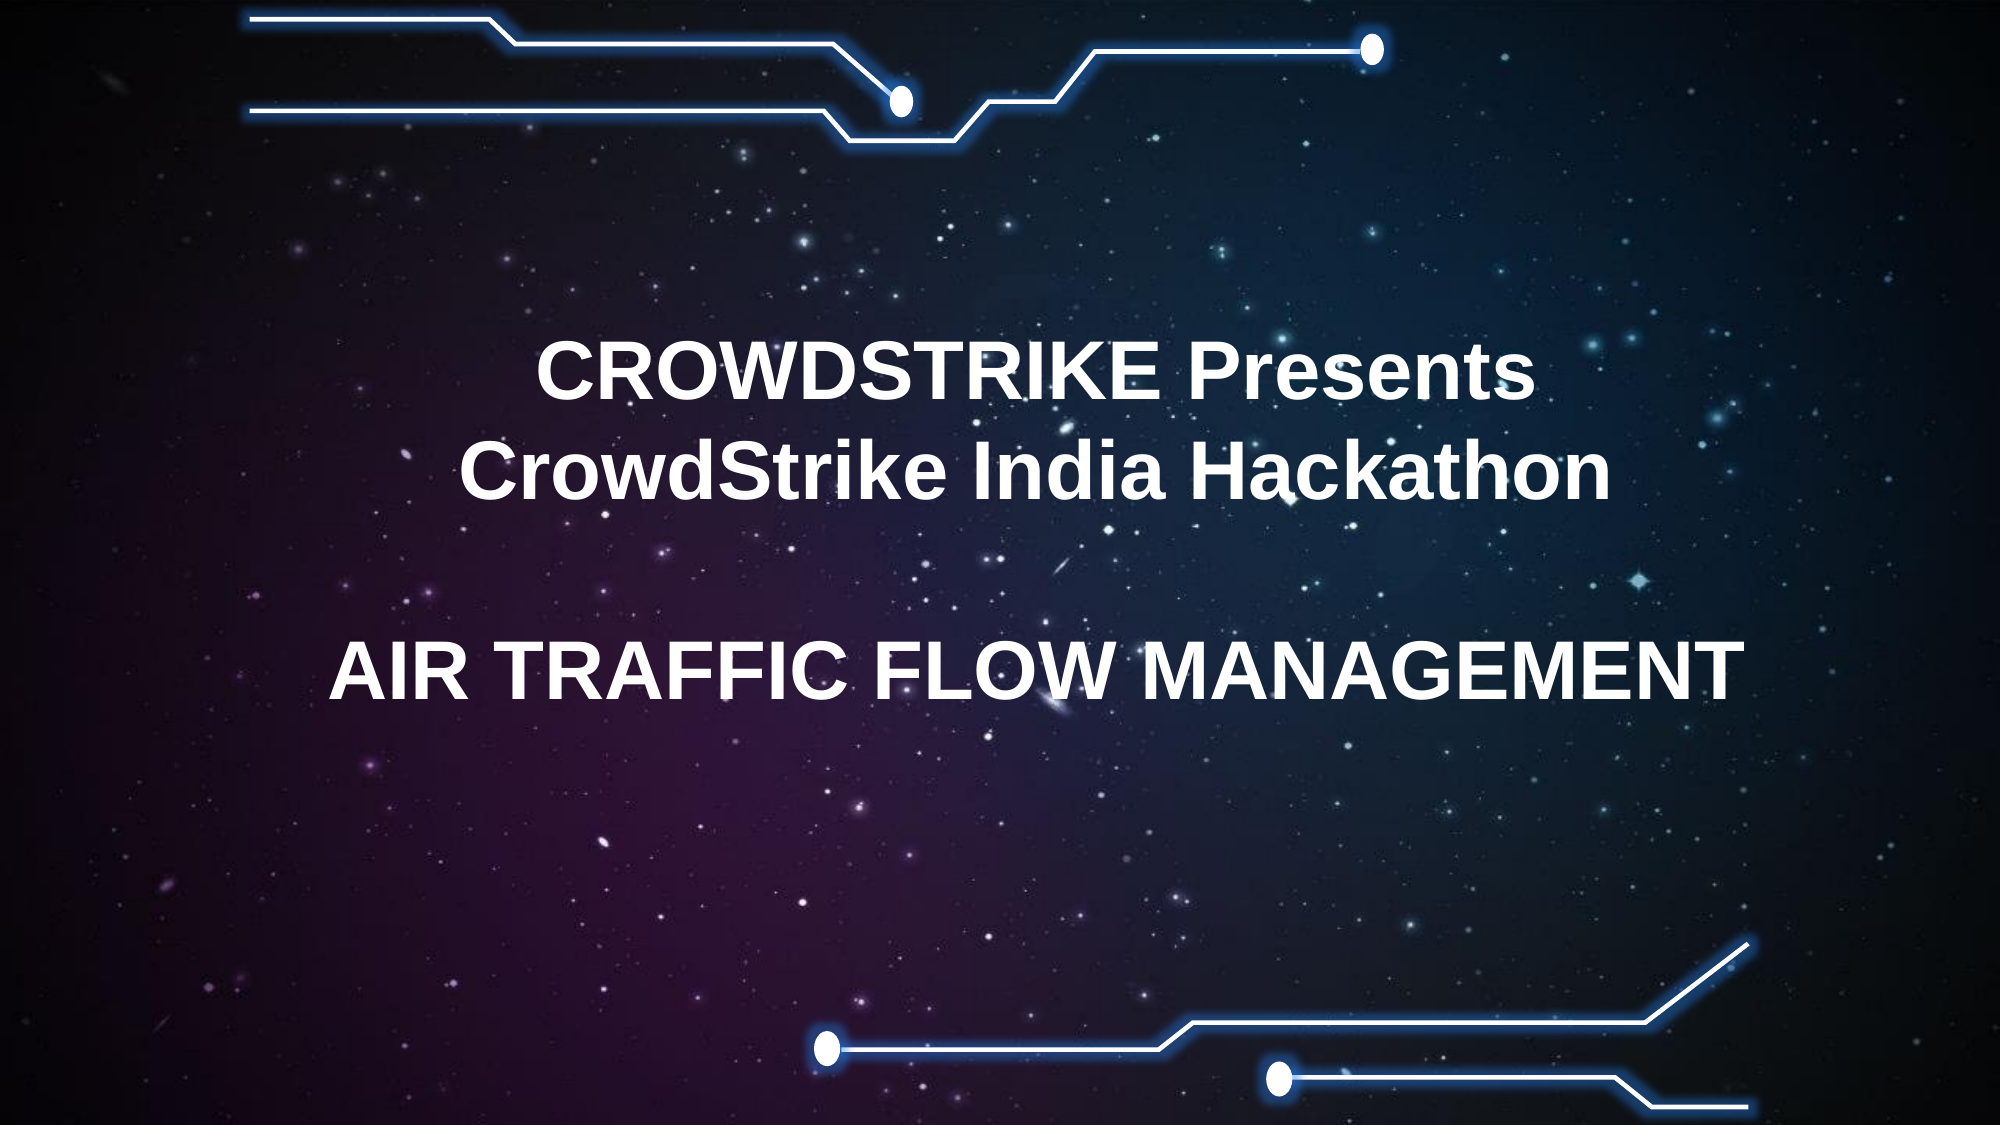

CROWDSTRIKE Presents
CrowdStrike India Hackathon

AIR TRAFFIC FLOW MANAGEMENT